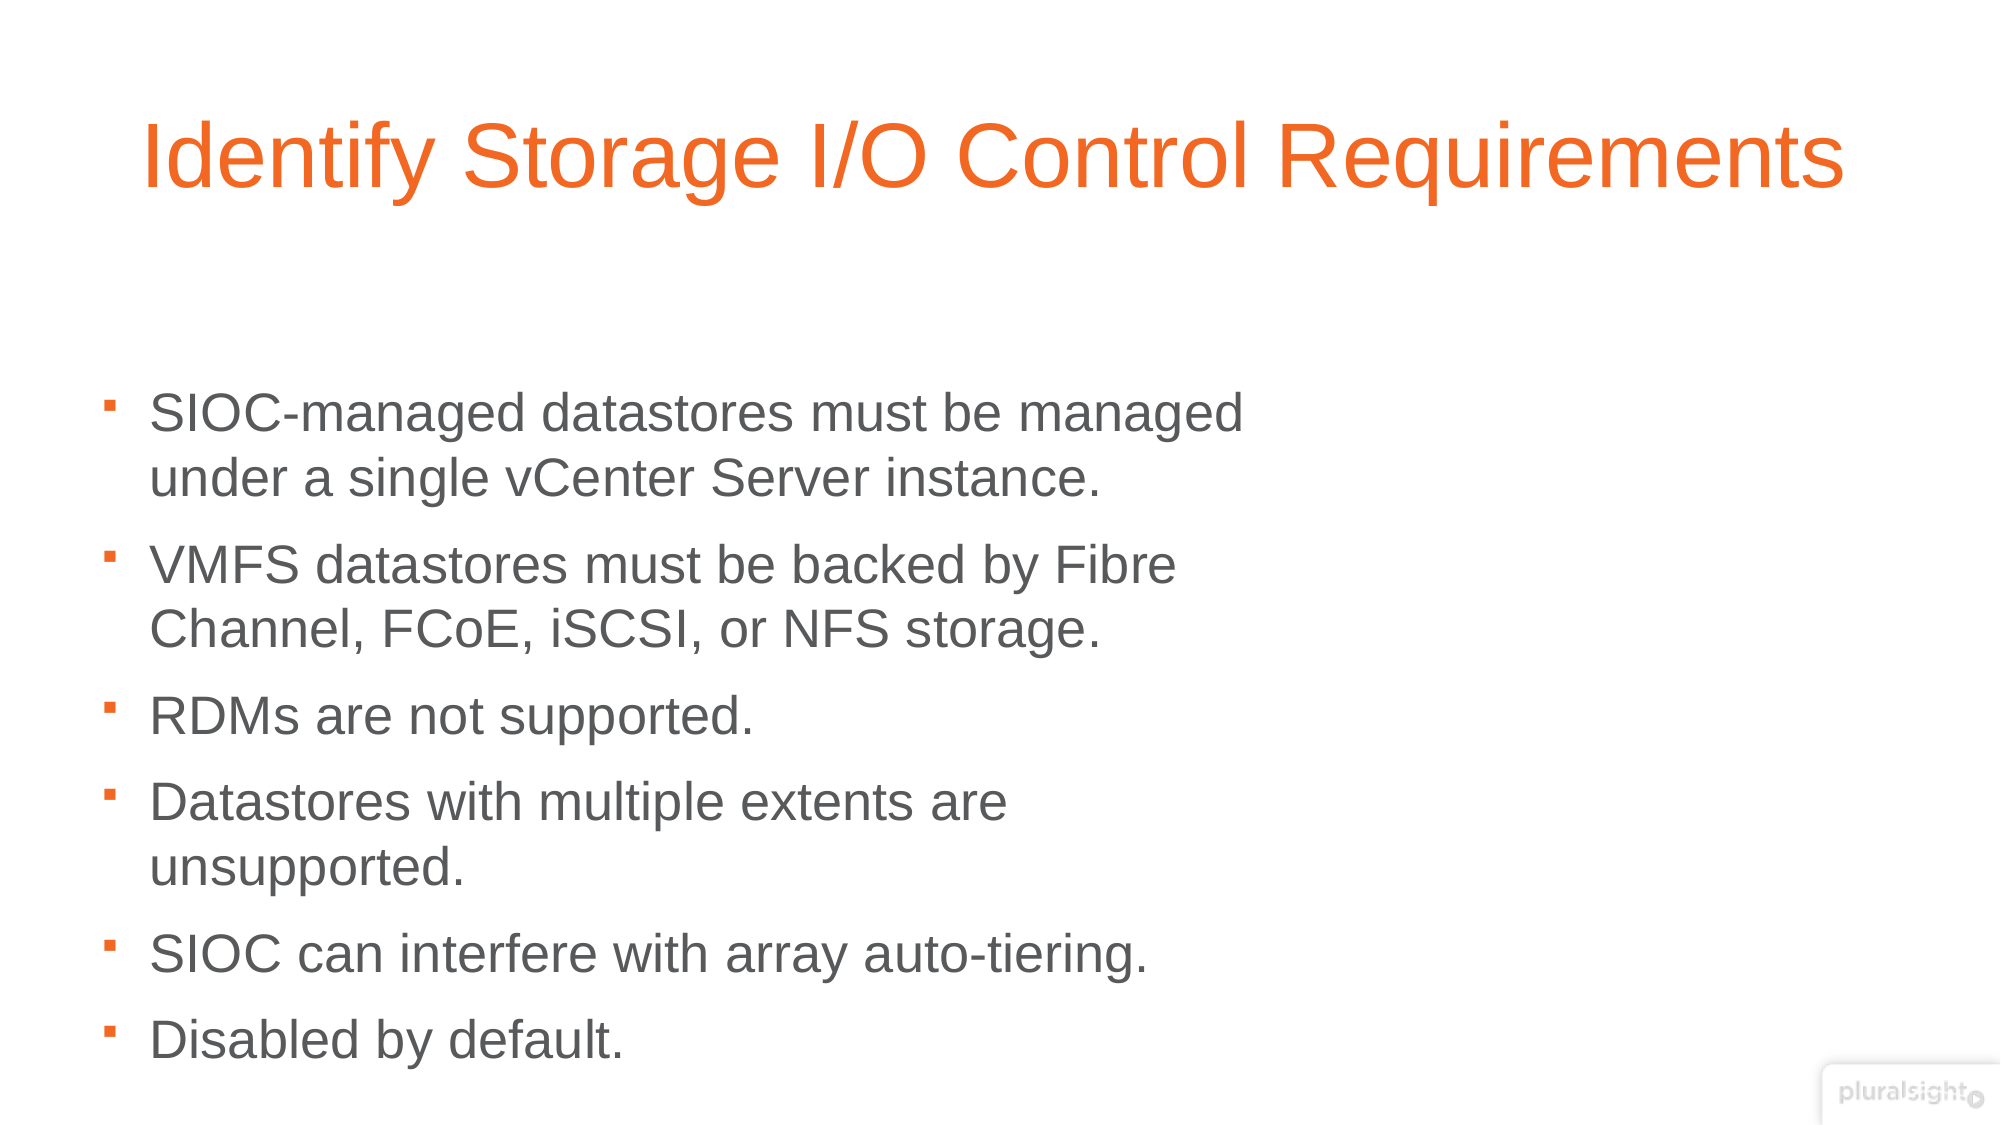

# Identify Storage I/O Control Requirements

SIOC-managed datastores must be managed under a single vCenter Server instance.
VMFS datastores must be backed by Fibre Channel, FCoE, iSCSI, or NFS storage.
RDMs are not supported.
Datastores with multiple extents are unsupported.
SIOC can interfere with array auto-tiering.
Disabled by default.